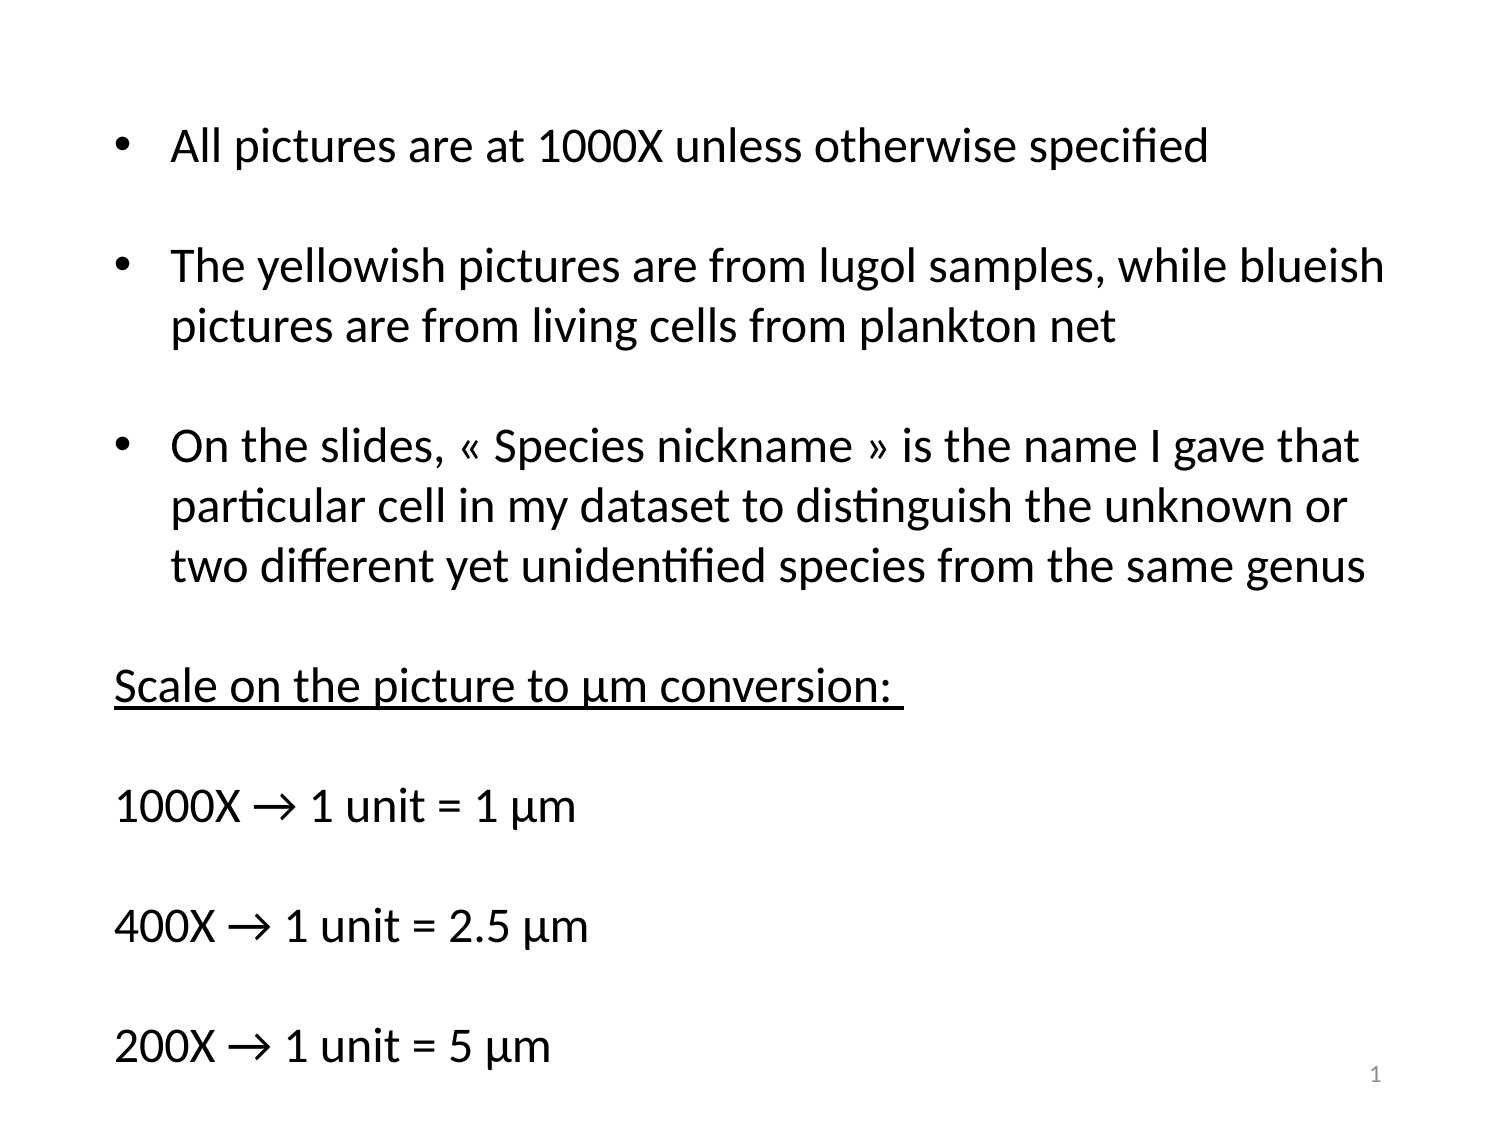

All pictures are at 1000X unless otherwise specified

The yellowish pictures are from lugol samples, while blueish pictures are from living cells from plankton net

On the slides, « Species nickname » is the name I gave that particular cell in my dataset to distinguish the unknown or two different yet unidentified species from the same genus

Scale on the picture to µm conversion:

1000X → 1 unit = 1 µm

400X → 1 unit = 2.5 µm

200X → 1 unit = 5 µm

1